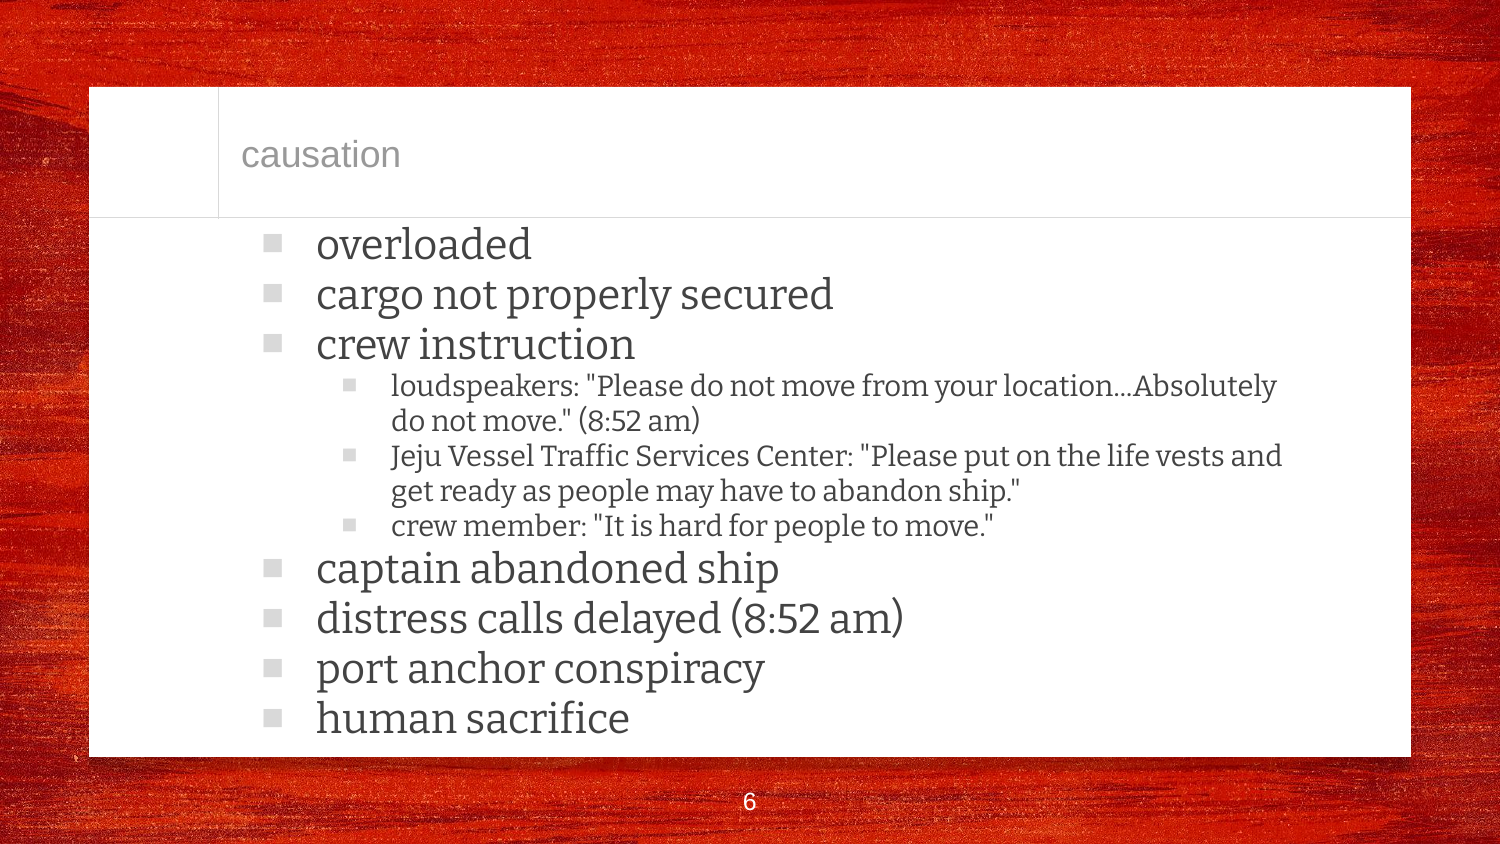

# causation
overloaded
cargo not properly secured
crew instruction
loudspeakers: "Please do not move from your location...Absolutely do not move." (8:52 am)
Jeju Vessel Traffic Services Center: "Please put on the life vests and get ready as people may have to abandon ship."
crew member: "It is hard for people to move."
captain abandoned ship
distress calls delayed (8:52 am)
port anchor conspiracy
human sacrifice
6